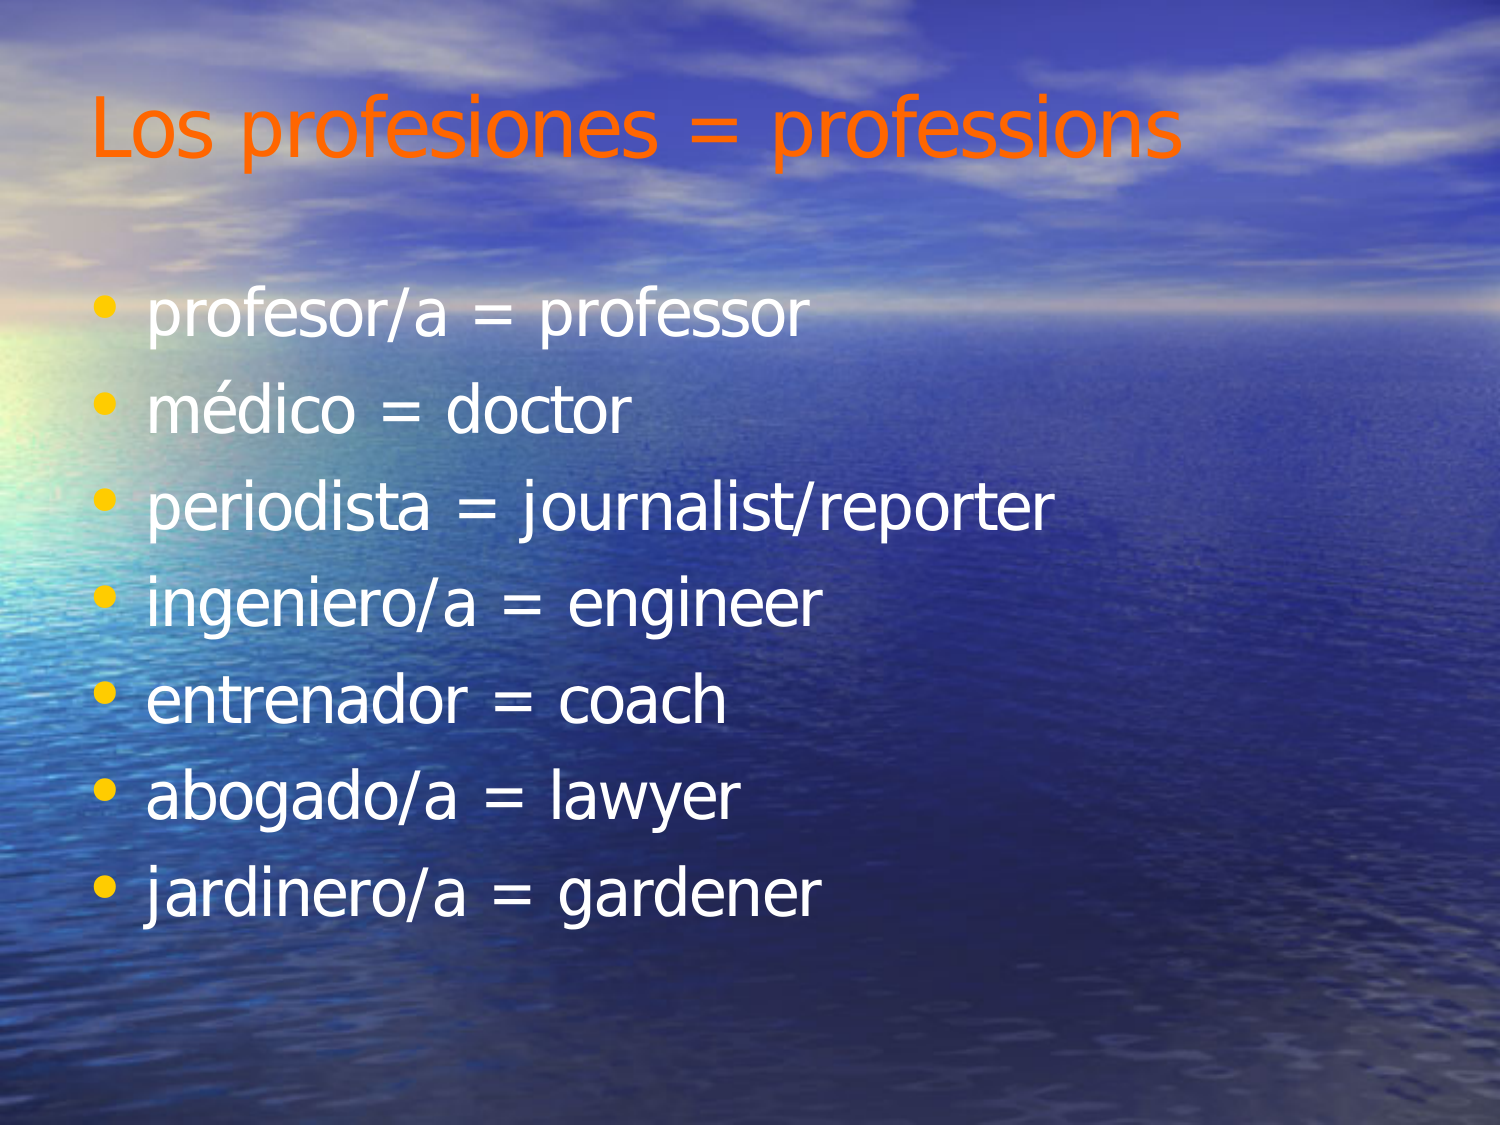

Los profesiones = professions
profesor/a = professor
médico = doctor
periodista = journalist/reporter
ingeniero/a = engineer
entrenador = coach
abogado/a = lawyer
jardinero/a = gardener